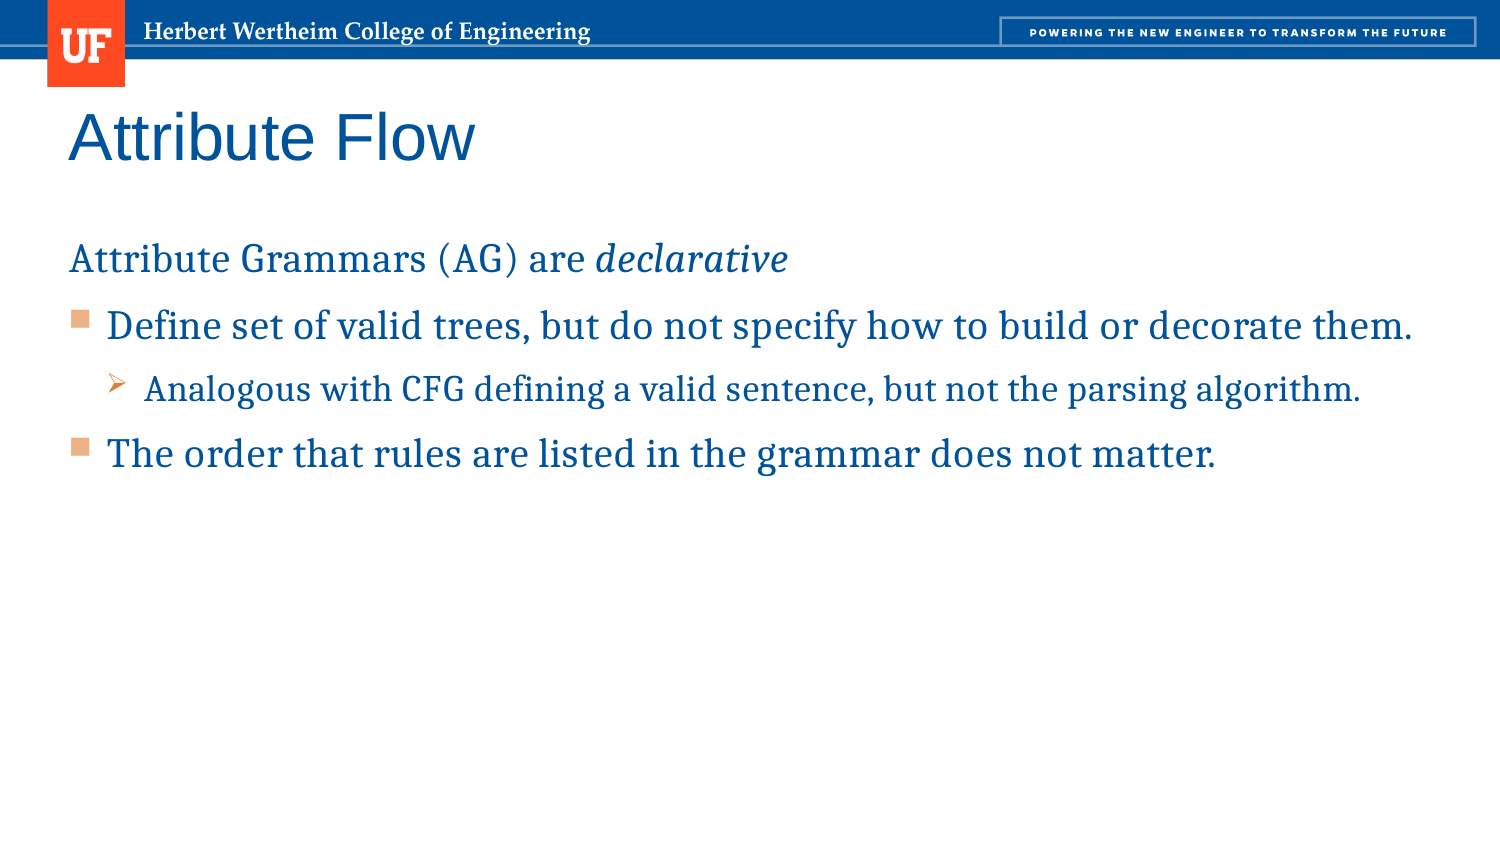

# Attribute Flow
Attribute Grammars (AG) are declarative
Define set of valid trees, but do not specify how to build or decorate them.
Analogous with CFG defining a valid sentence, but not the parsing algorithm.
The order that rules are listed in the grammar does not matter.